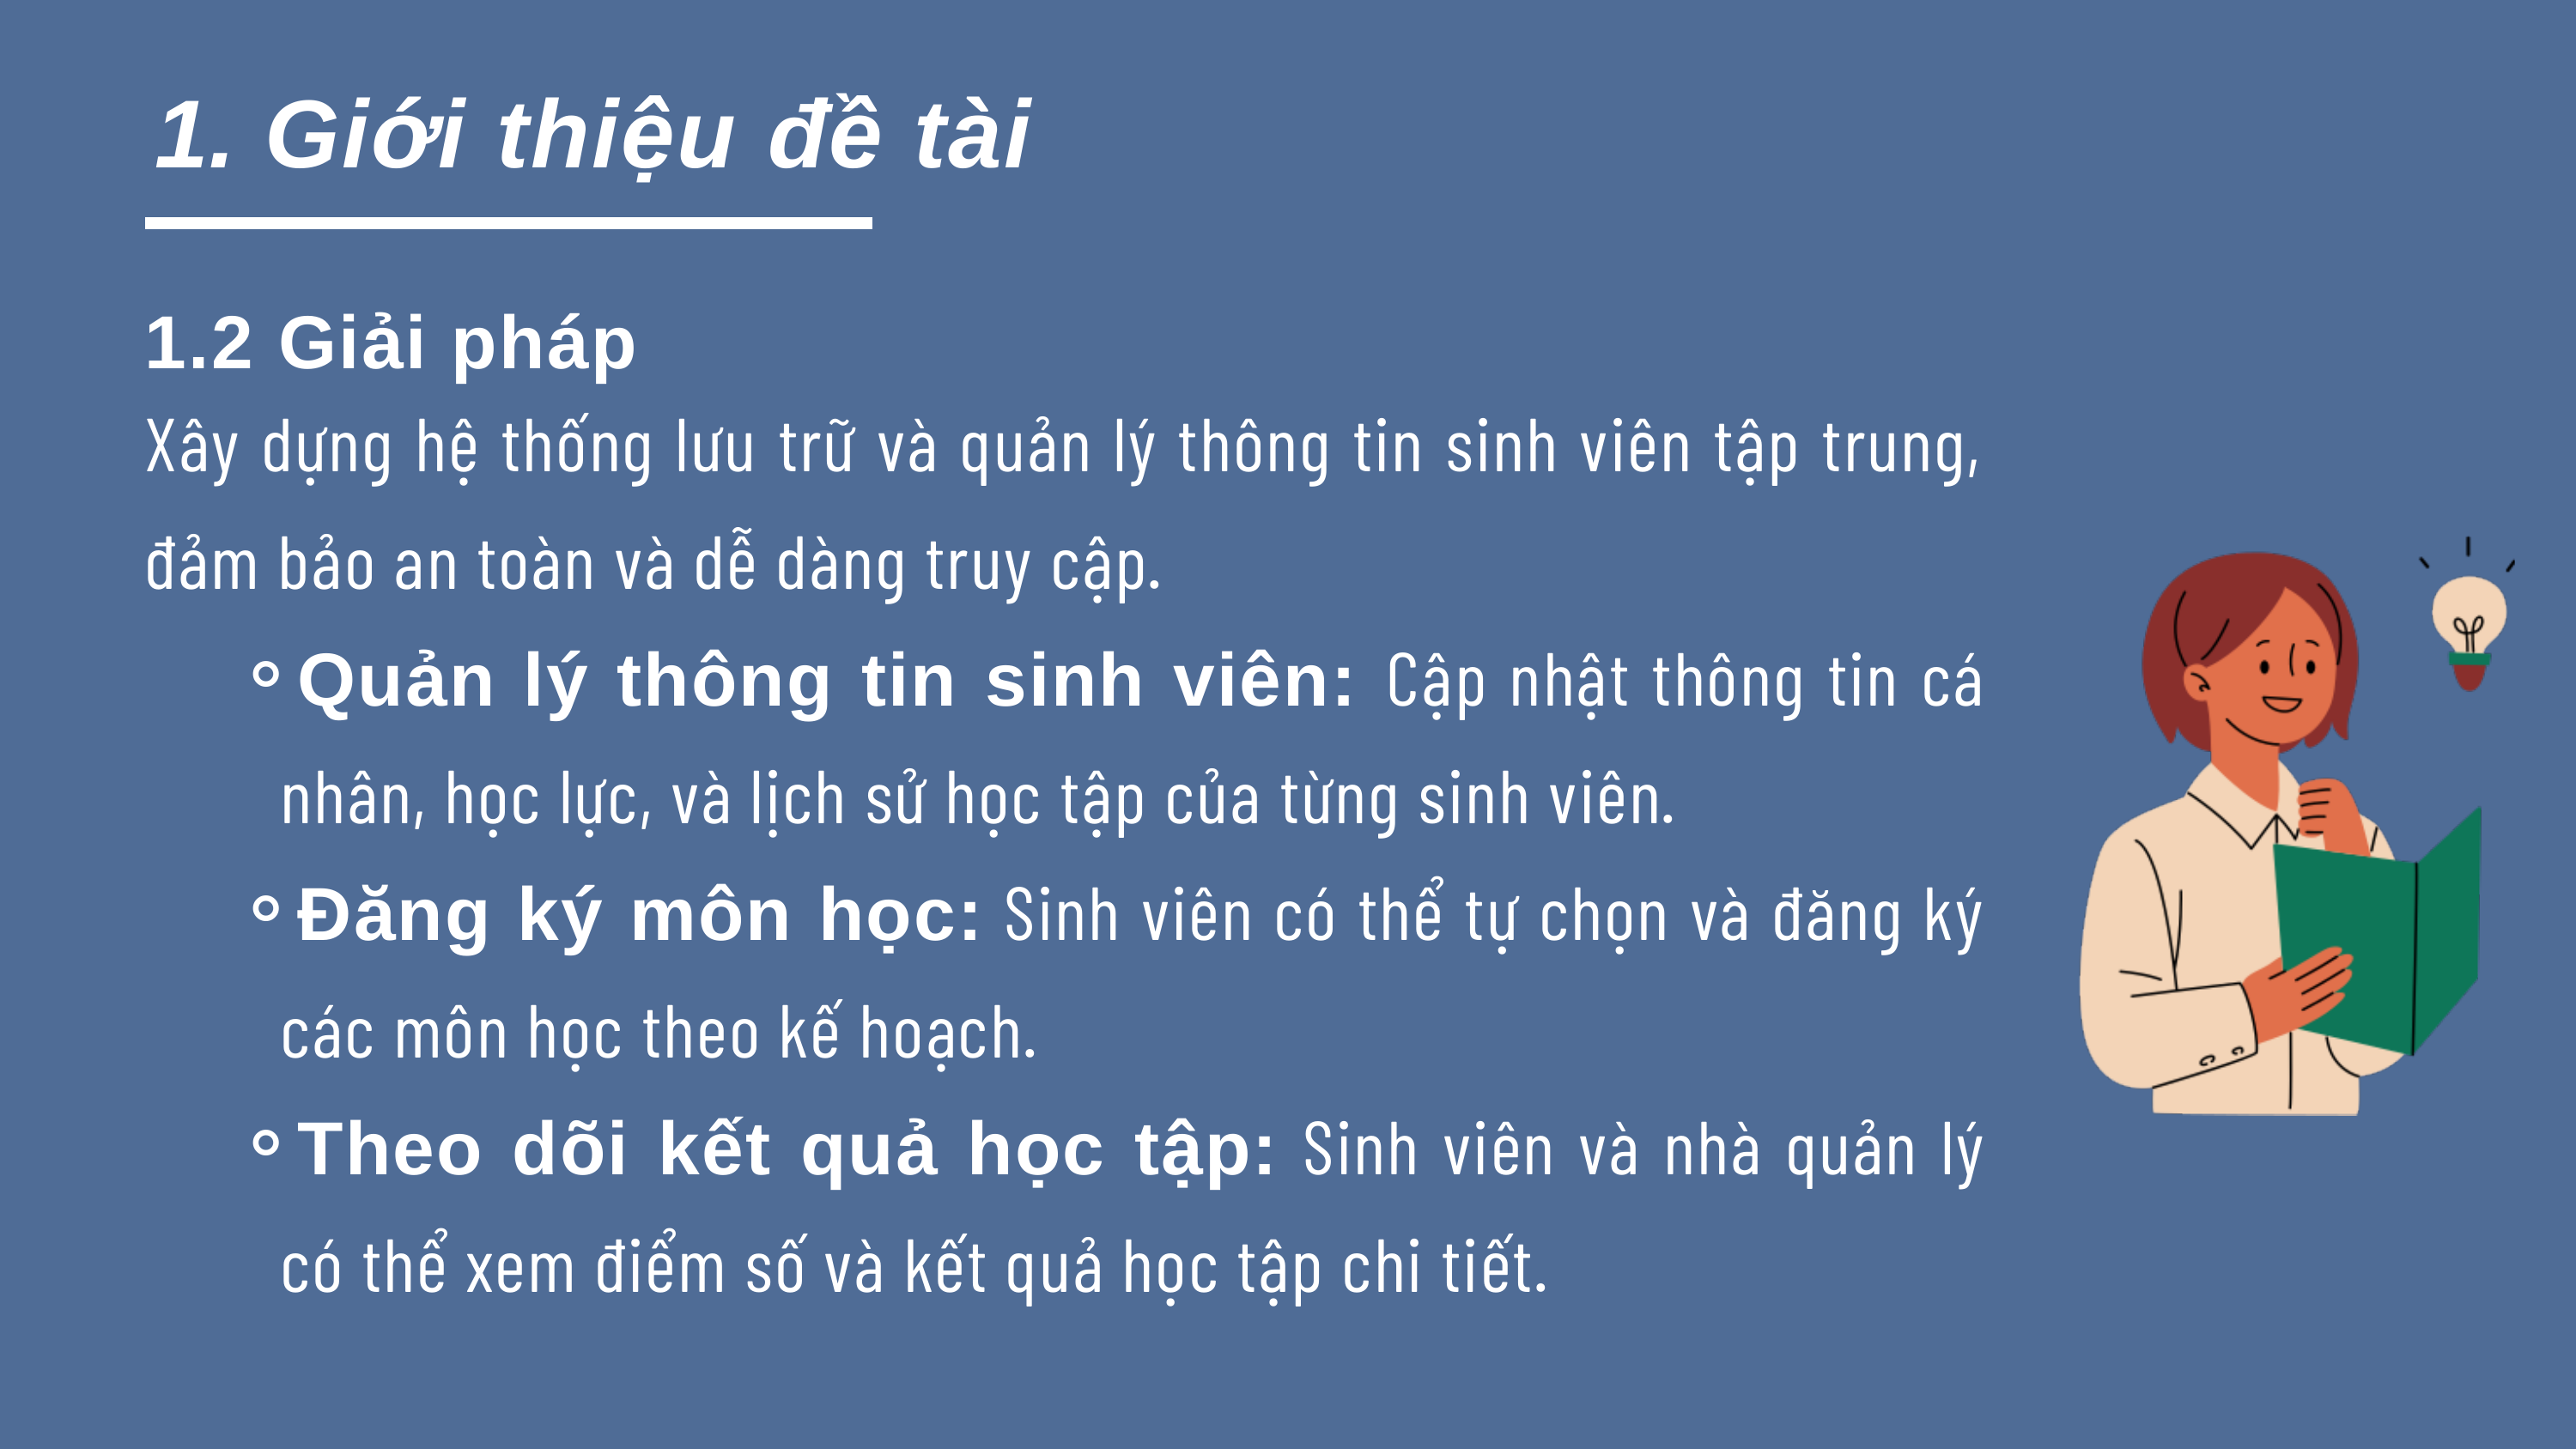

Giới thiệu đề tài

1.2 Giải pháp

Xây dựng hệ thống lưu trữ và quản lý thông tin sinh viên tập trung, đảm bảo an toàn và dễ dàng truy cập.
Quản lý thông tin sinh viên: Cập nhật thông tin cá nhân, học lực, và lịch sử học tập của từng sinh viên.
Đăng ký môn học: Sinh viên có thể tự chọn và đăng ký các môn học theo kế hoạch.
Theo dõi kết quả học tập: Sinh viên và nhà quản lý có thể xem điểm số và kết quả học tập chi tiết.